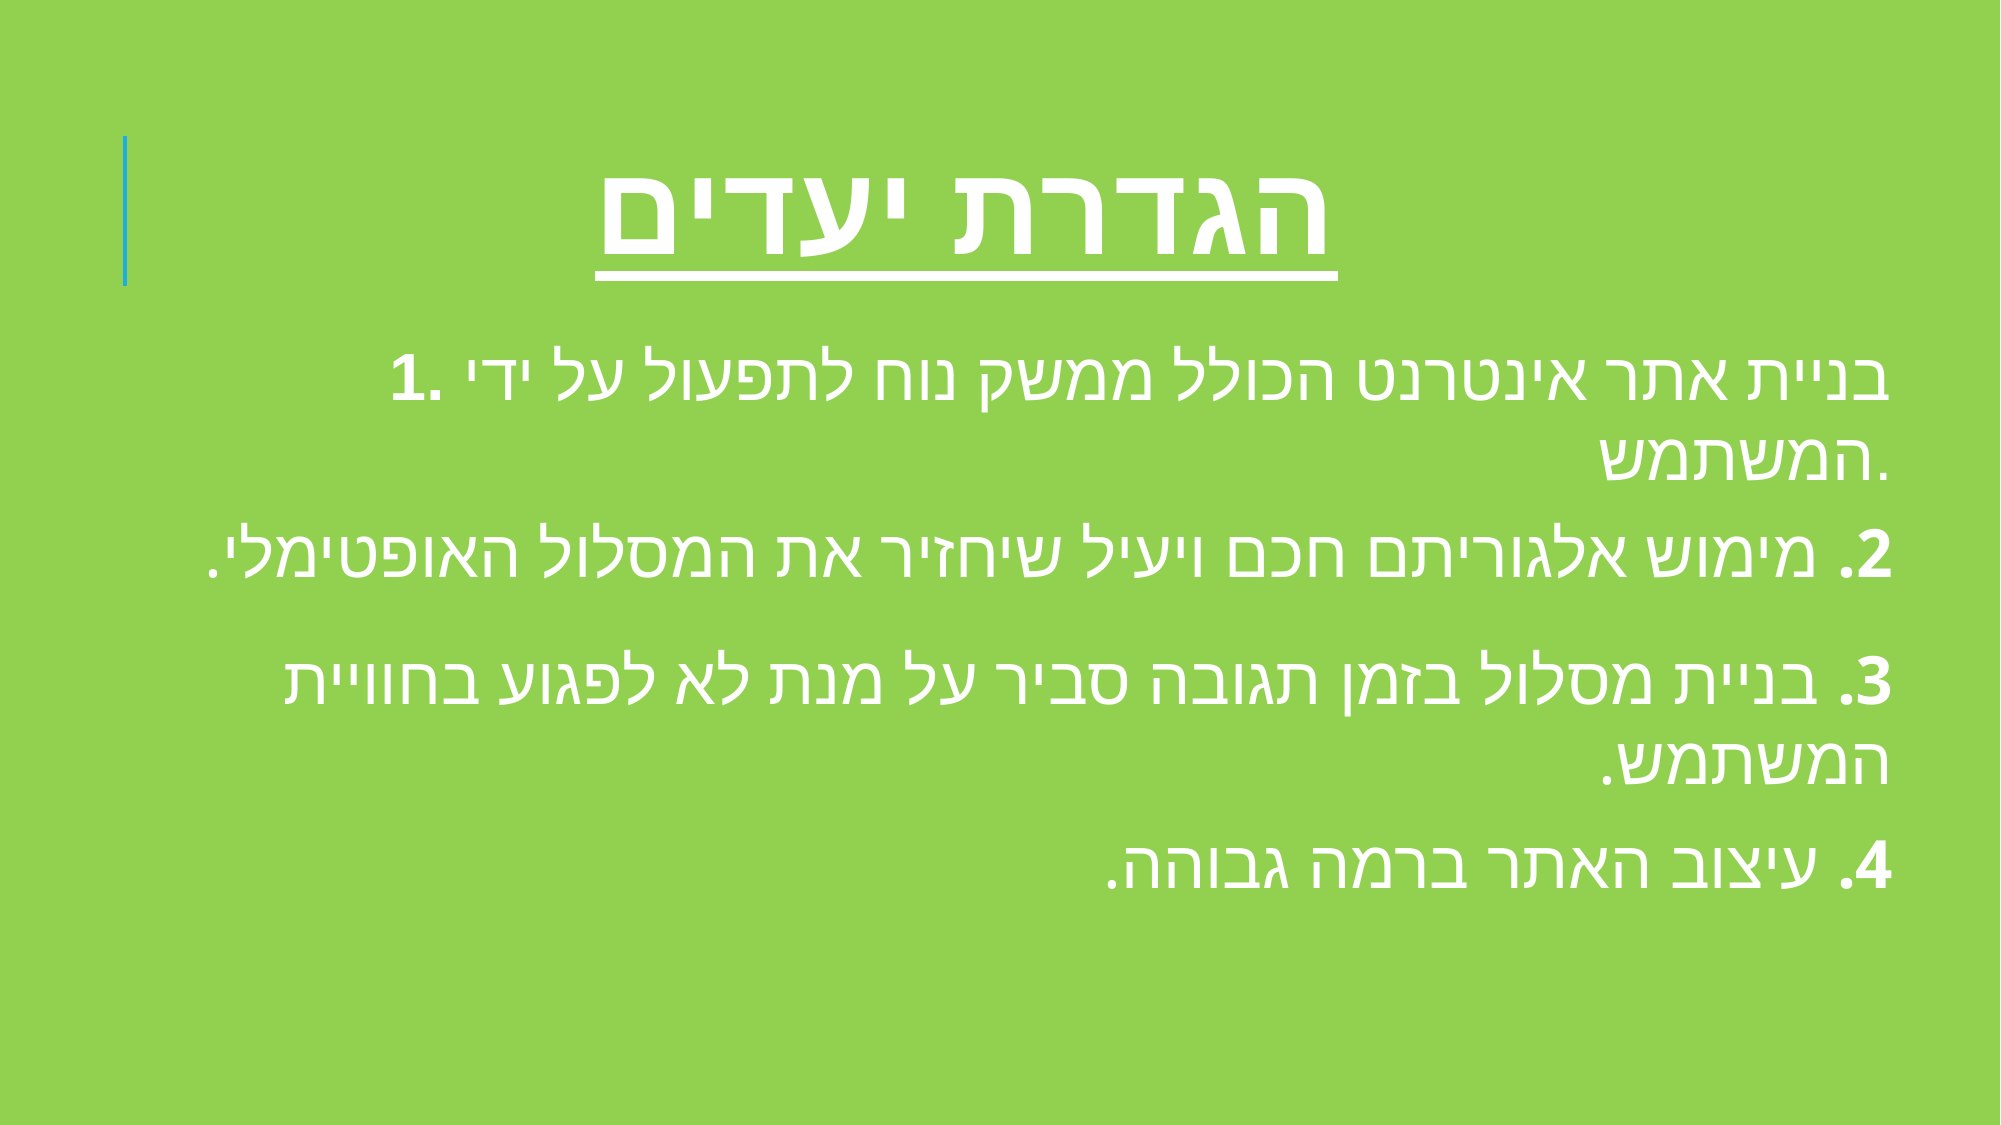

# הגדרת יעדים
1. בניית אתר אינטרנט הכולל ממשק נוח לתפעול על ידי המשתמש.
2. מימוש אלגוריתם חכם ויעיל שיחזיר את המסלול האופטימלי.
3. בניית מסלול בזמן תגובה סביר על מנת לא לפגוע בחוויית המשתמש.

4. עיצוב האתר ברמה גבוהה.